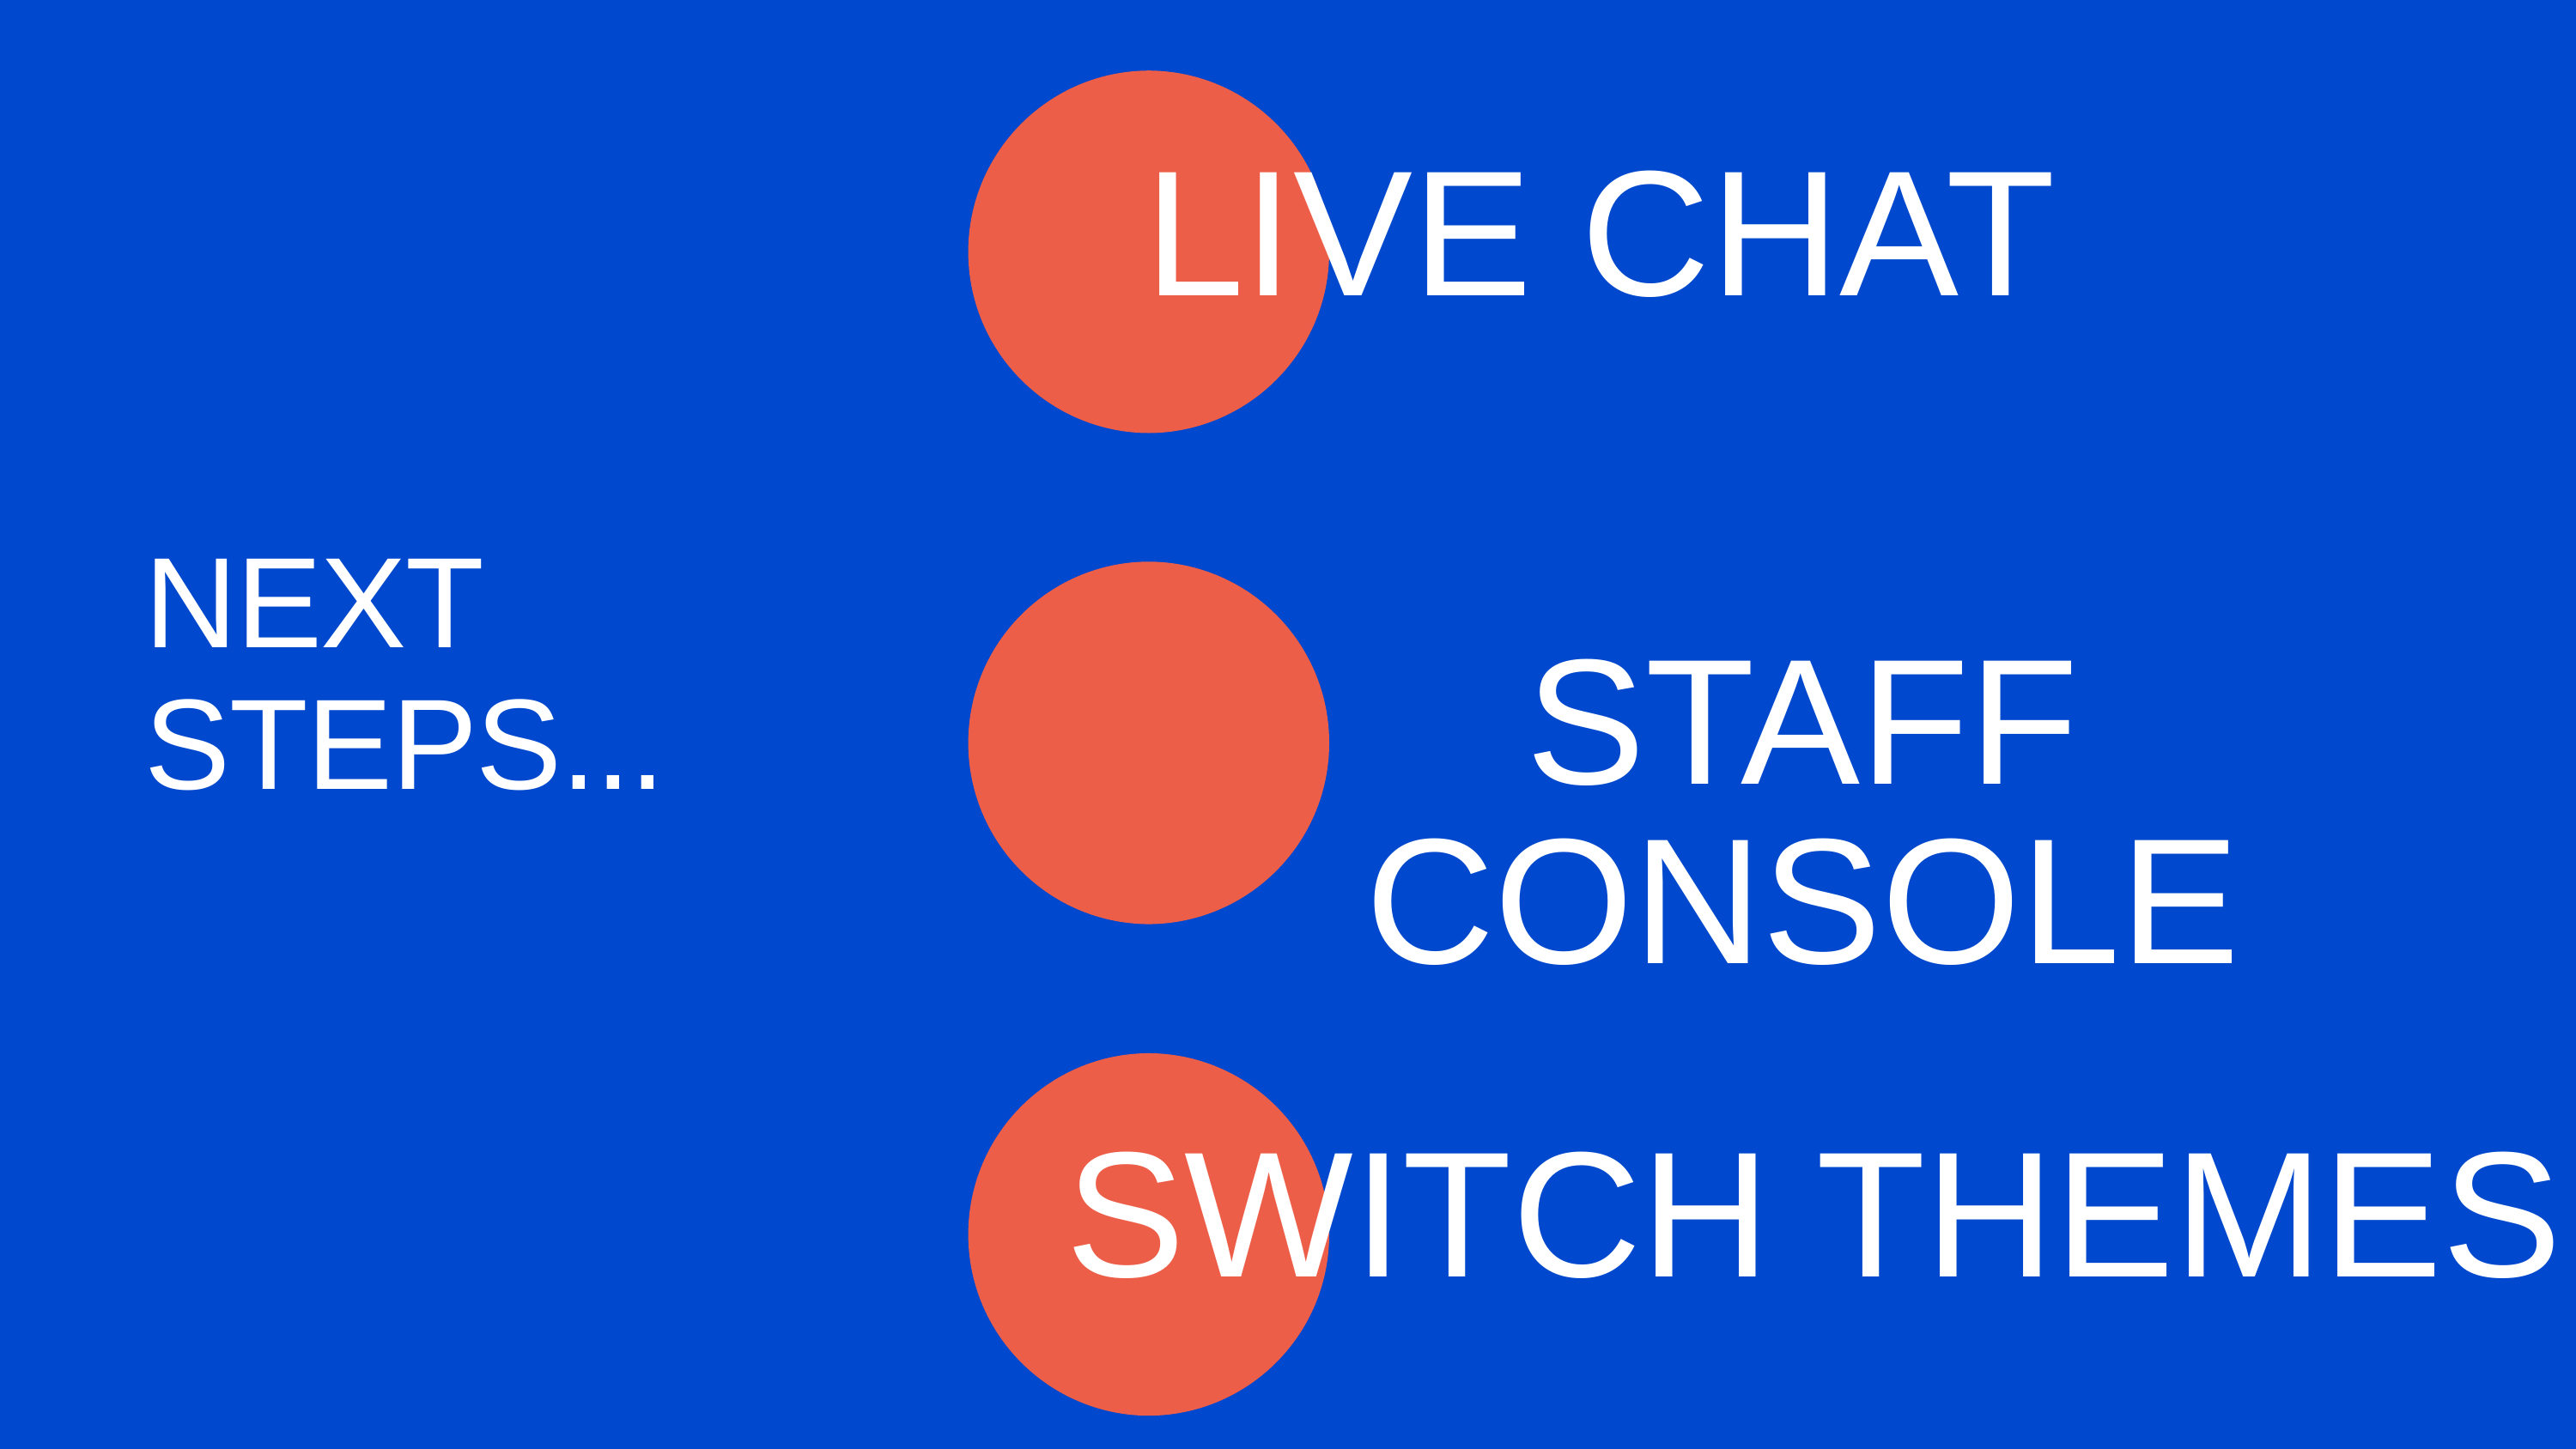

LIVE CHAT
NEXT
STEPS...

STAFF CONSOLE

SWITCH THEMES